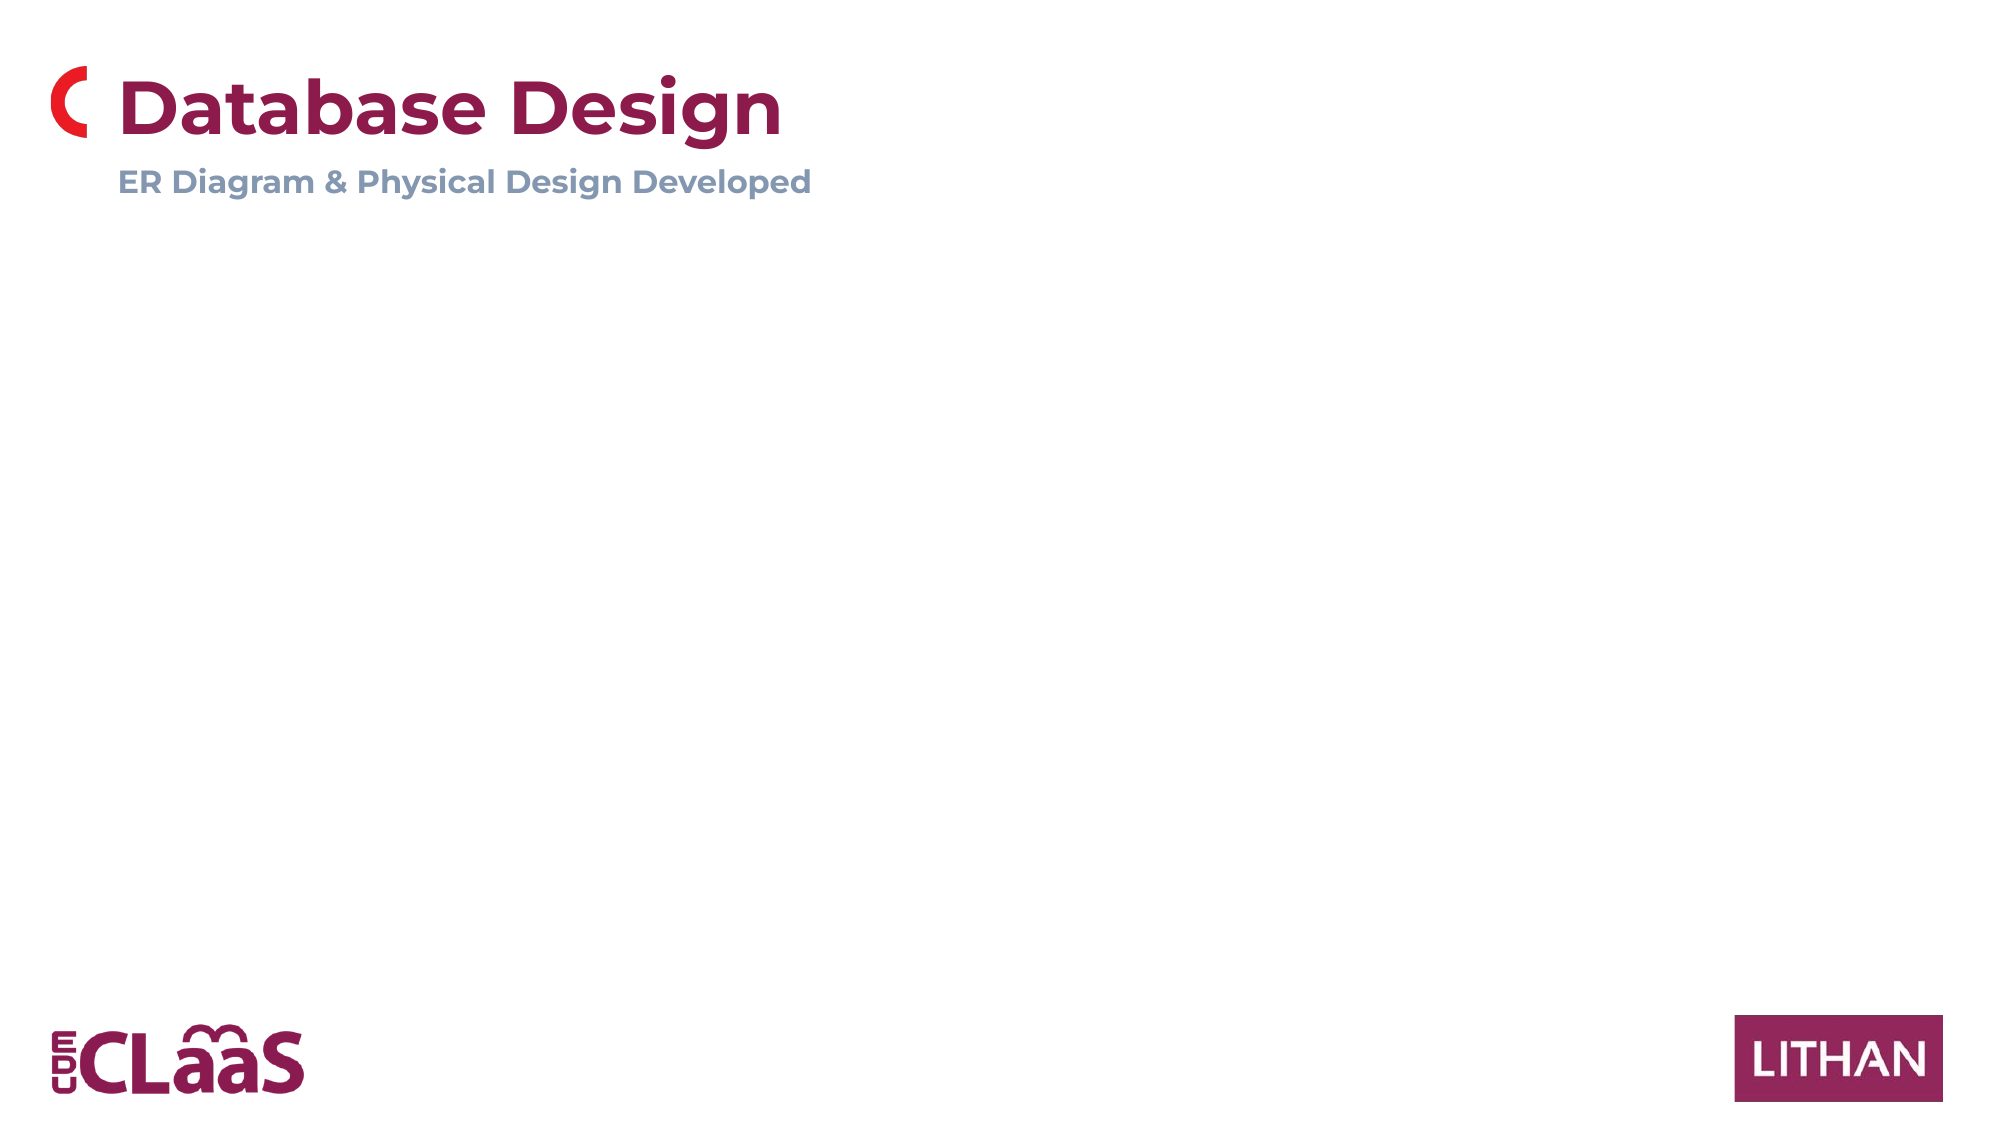

Database Design
ER Diagram & Physical Design Developed